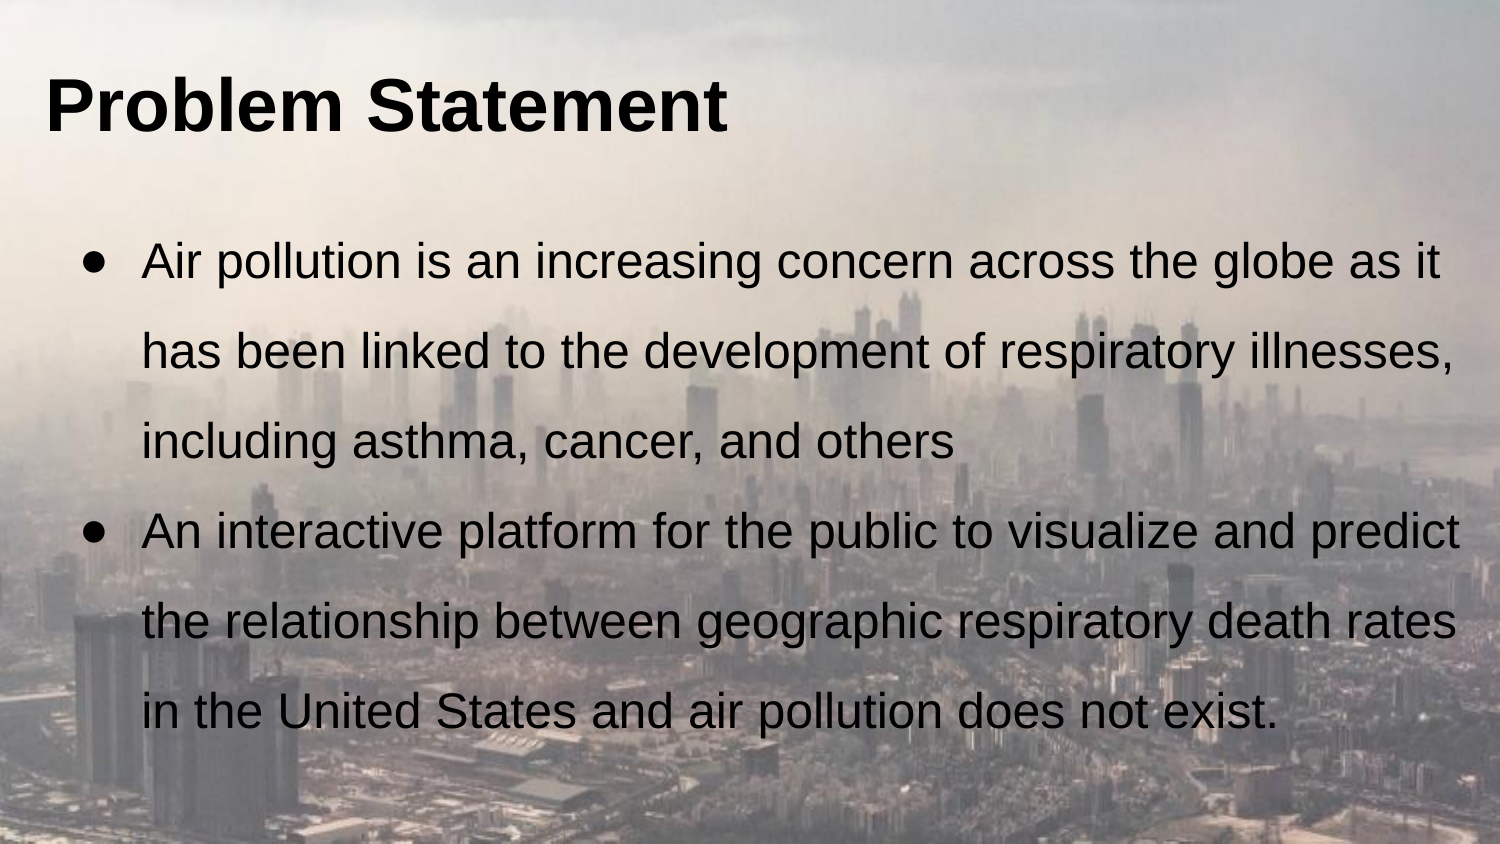

Problem Statement
Air pollution is an increasing concern across the globe as it has been linked to the development of respiratory illnesses, including asthma, cancer, and others
An interactive platform for the public to visualize and predict the relationship between geographic respiratory death rates in the United States and air pollution does not exist.